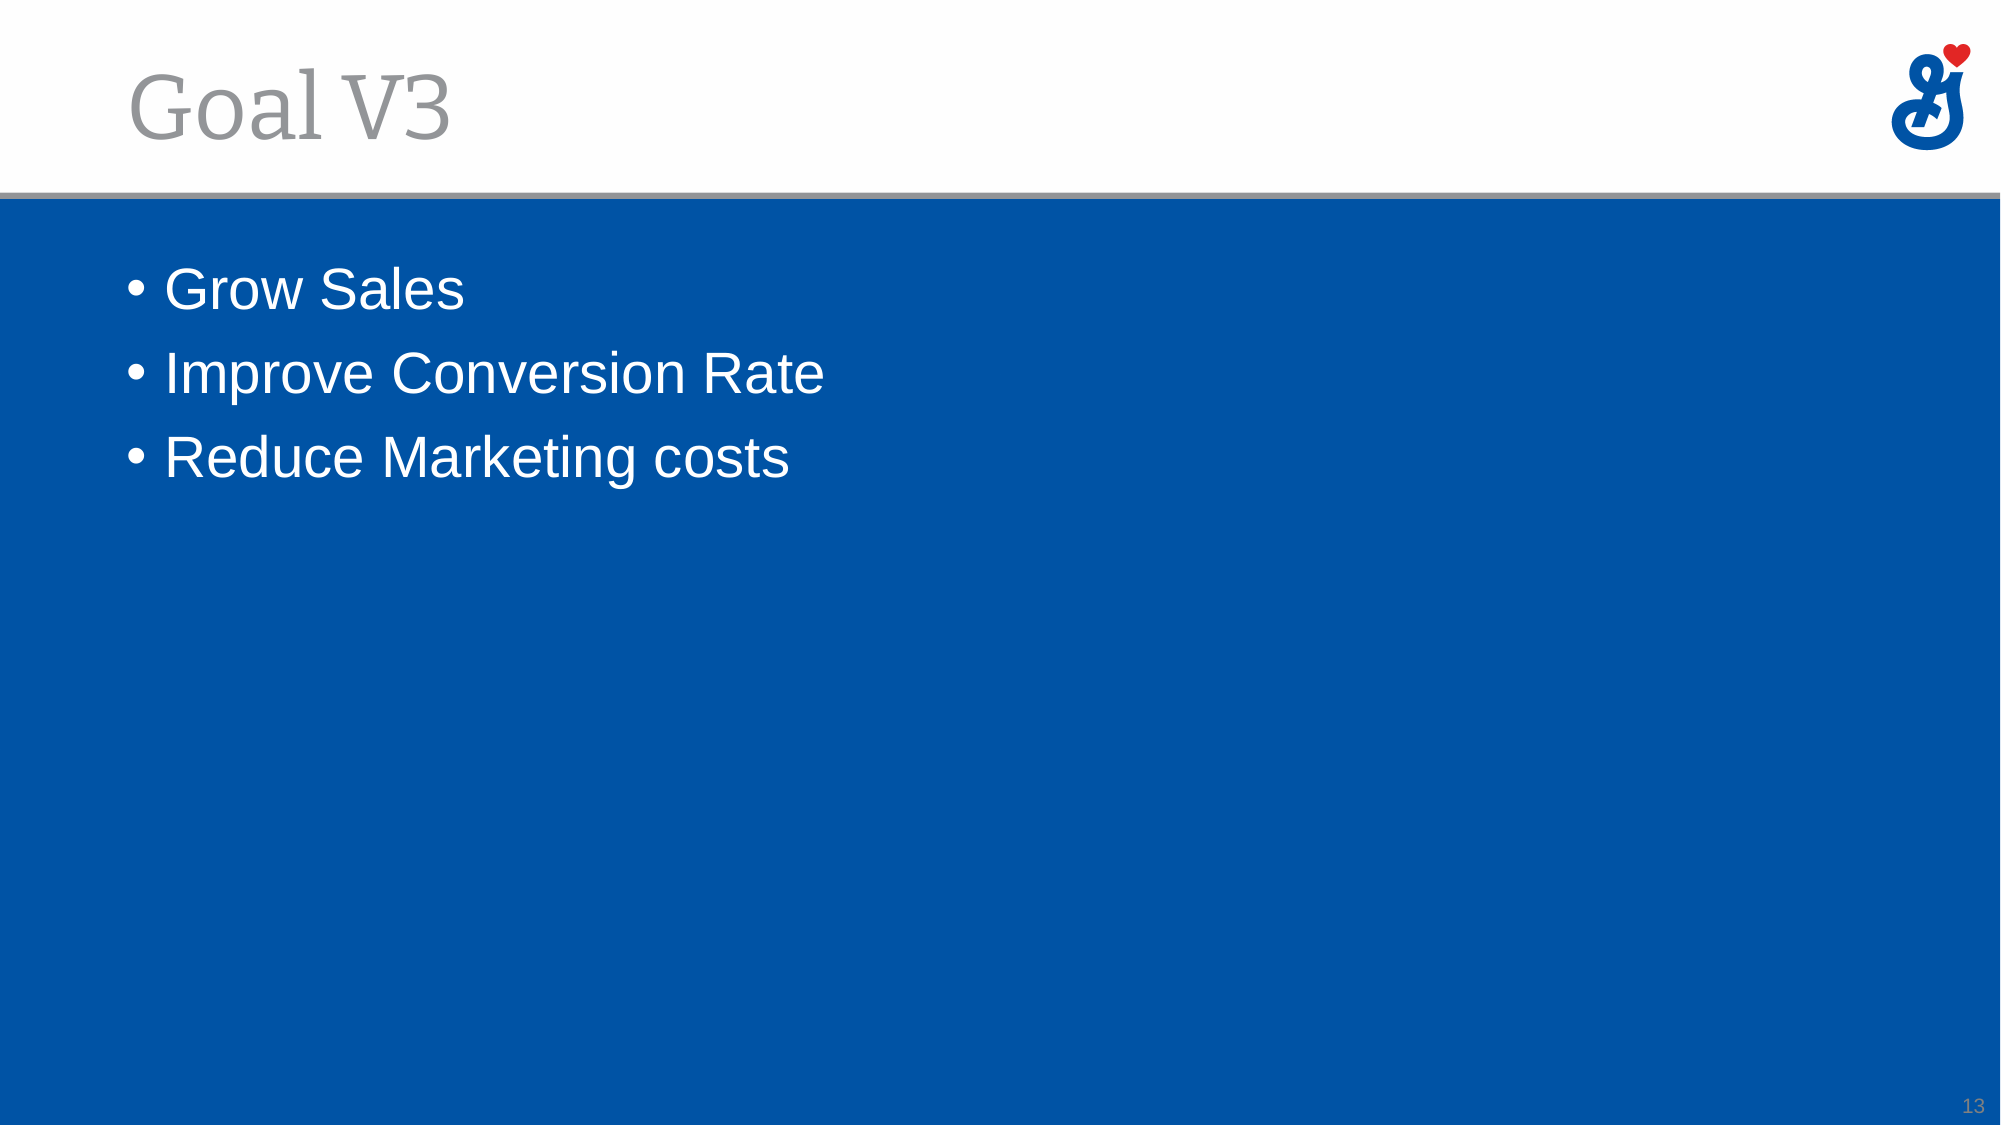

# Goal V3
Grow Sales
Improve Conversion Rate
Reduce Marketing costs